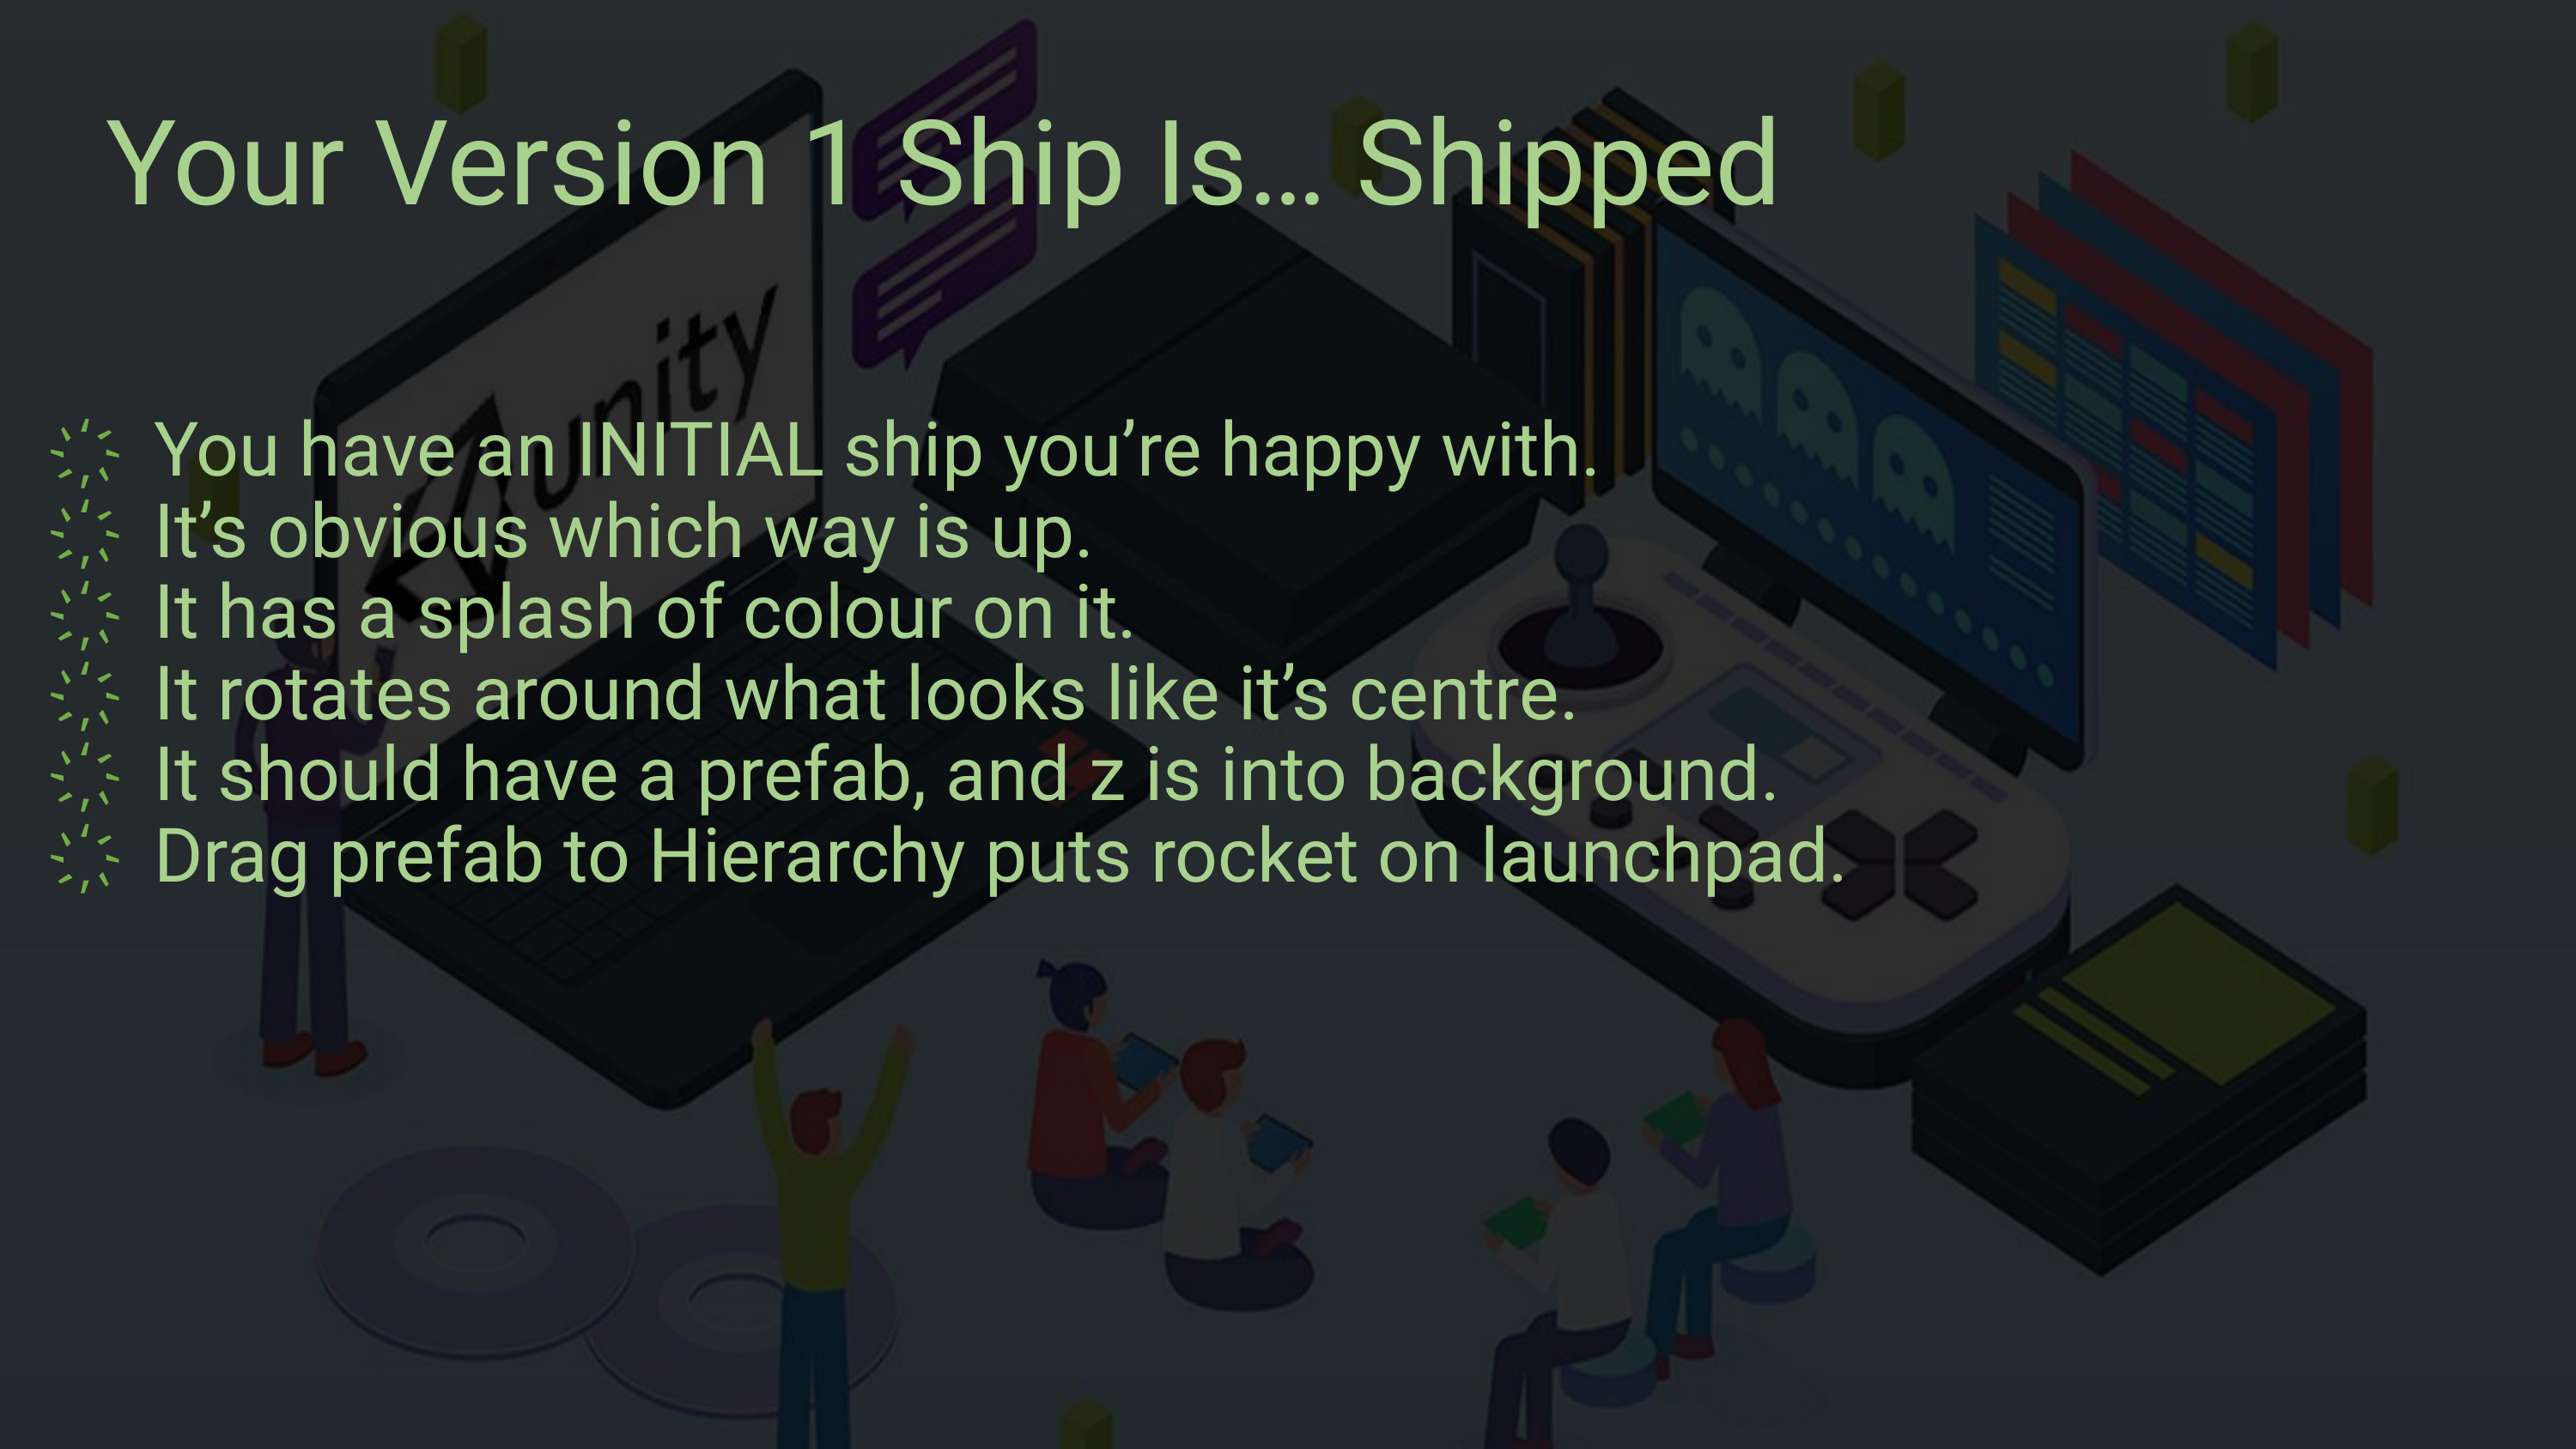

# Your Version 1 Ship Is… Shipped
You have an INITIAL ship you’re happy with.
It’s obvious which way is up.
It has a splash of colour on it.
It rotates around what looks like it’s centre.
It should have a prefab, and z is into background.
Drag prefab to Hierarchy puts rocket on launchpad.